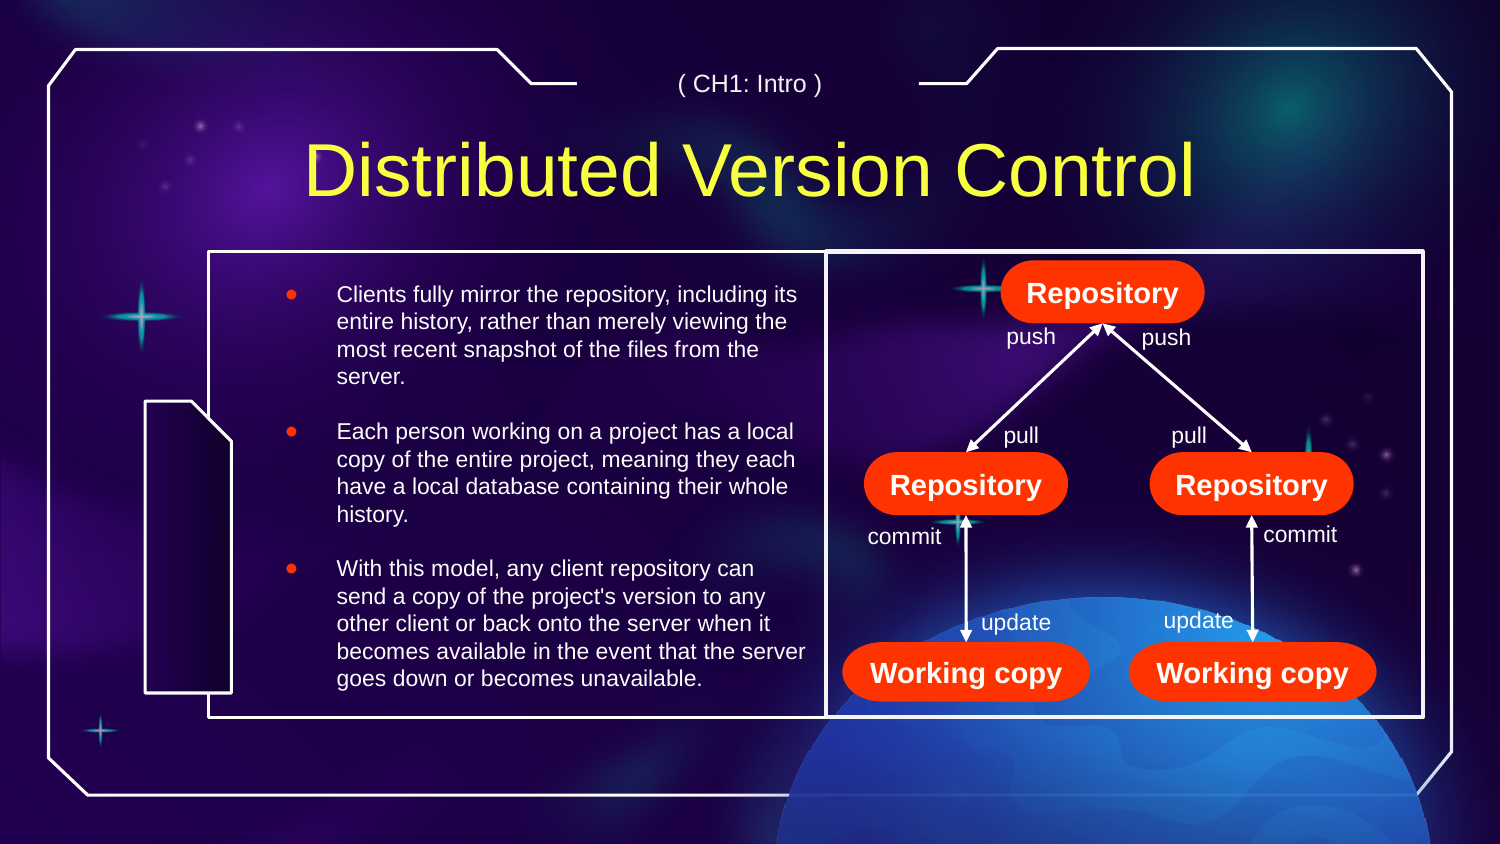

( CH1: Intro )
# Distributed Version Control

Repository
Clients fully mirror the repository, including its entire history, rather than merely viewing the most recent snapshot of the files from the server.

Each person working on a project has a local copy of the entire project, meaning they each have a local database containing their whole history.

With this model, any client repository can send a copy of the project's version to any other client or back onto the server when it becomes available in the event that the server goes down or becomes unavailable.

push
push
pull
pull
Repository
Repository
commit
commit
update
update
Working copy
Working copy